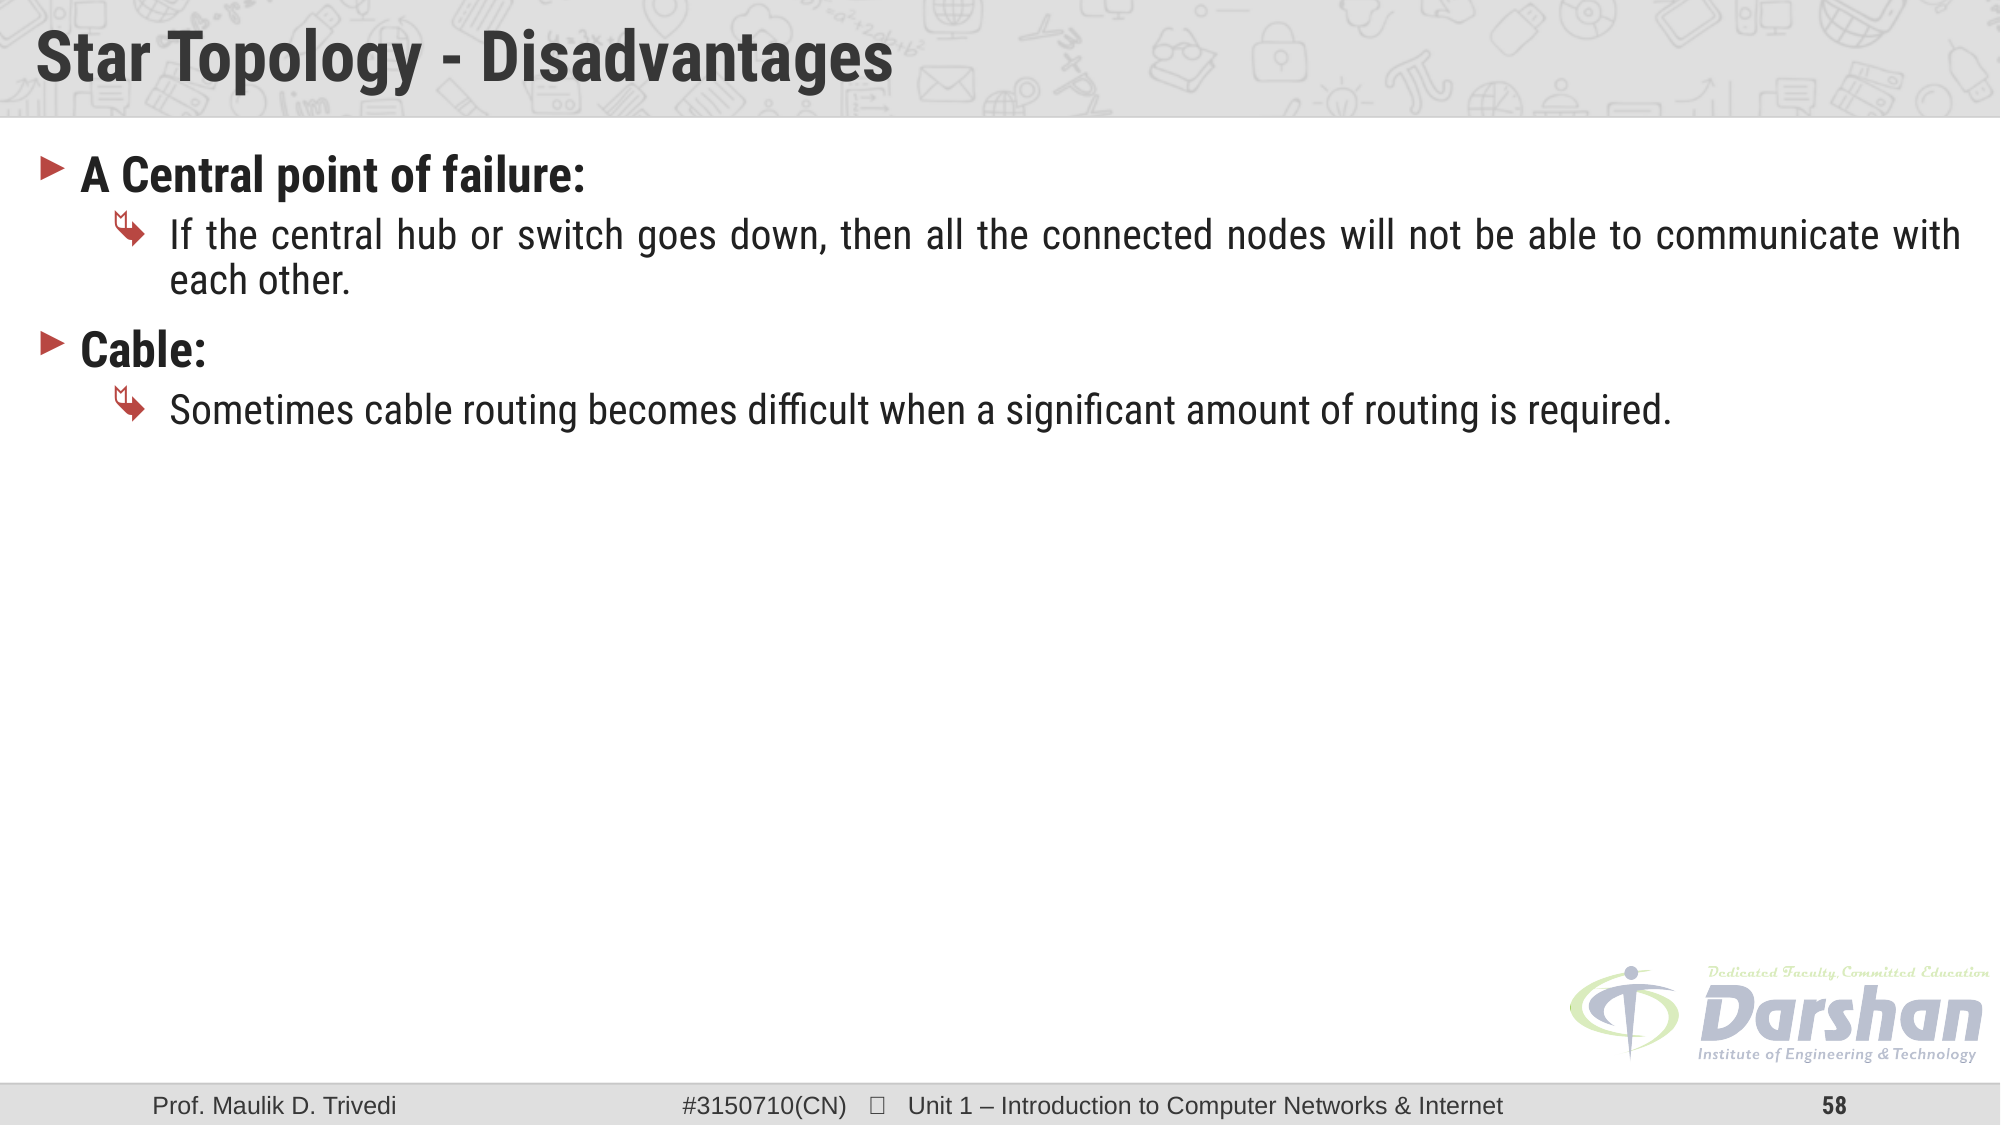

# Star Topology - Disadvantages
A Central point of failure:
If the central hub or switch goes down, then all the connected nodes will not be able to communicate with each other.
Cable:
Sometimes cable routing becomes difficult when a significant amount of routing is required.